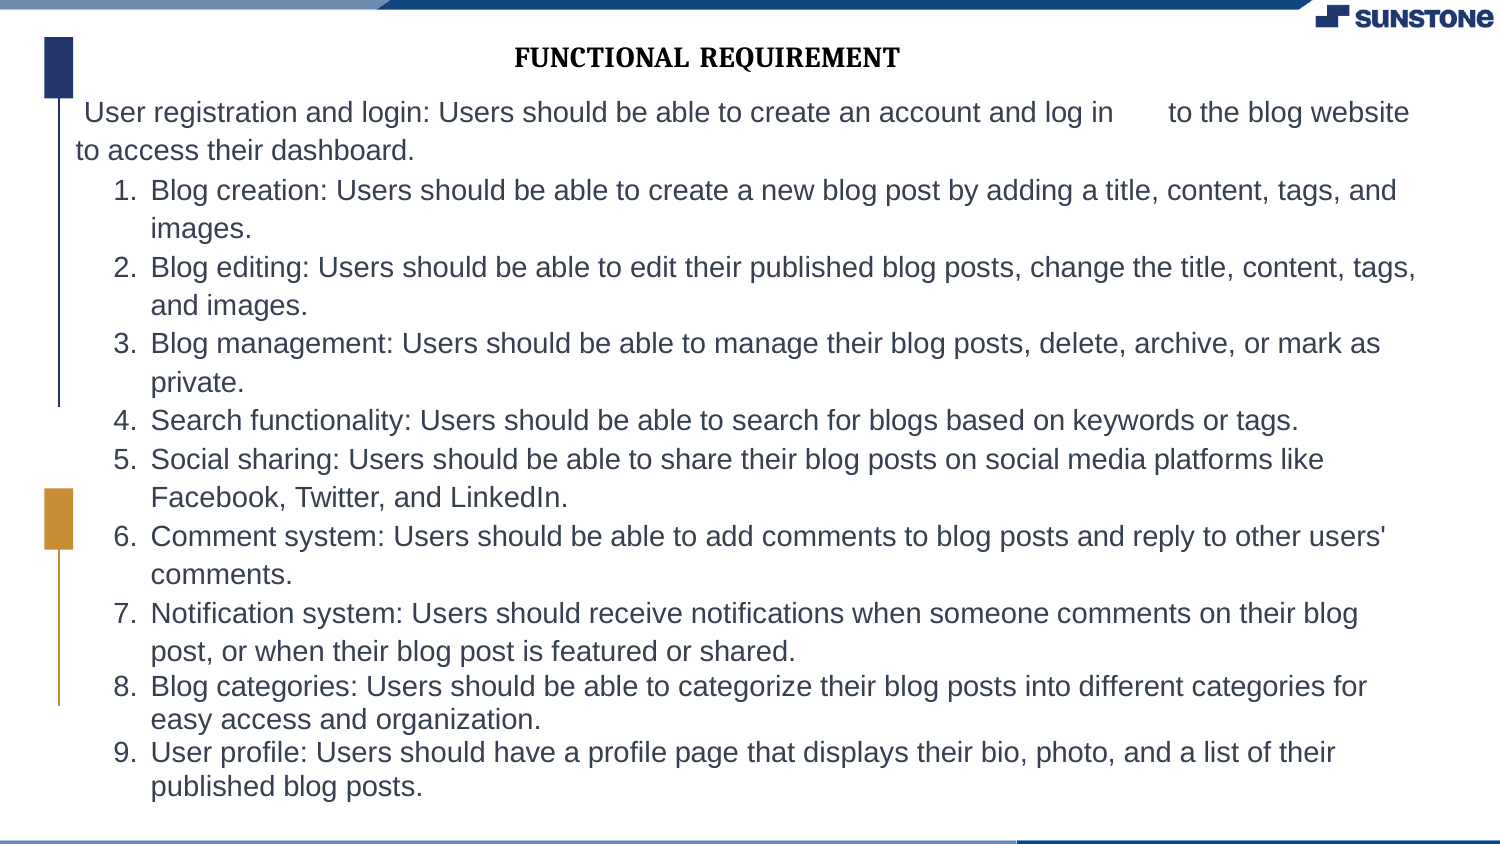

FUNCTIONAL REQUIREMENT

 User registration and login: Users should be able to create an account and log in       to the blog website to access their dashboard.
Blog creation: Users should be able to create a new blog post by adding a title, content, tags, and images.
Blog editing: Users should be able to edit their published blog posts, change the title, content, tags, and images.
Blog management: Users should be able to manage their blog posts, delete, archive, or mark as private.
Search functionality: Users should be able to search for blogs based on keywords or tags.
Social sharing: Users should be able to share their blog posts on social media platforms like Facebook, Twitter, and LinkedIn.
Comment system: Users should be able to add comments to blog posts and reply to other users' comments.
Notification system: Users should receive notifications when someone comments on their blog post, or when their blog post is featured or shared.
Blog categories: Users should be able to categorize their blog posts into different categories for easy access and organization.
User profile: Users should have a profile page that displays their bio, photo, and a list of their published blog posts.